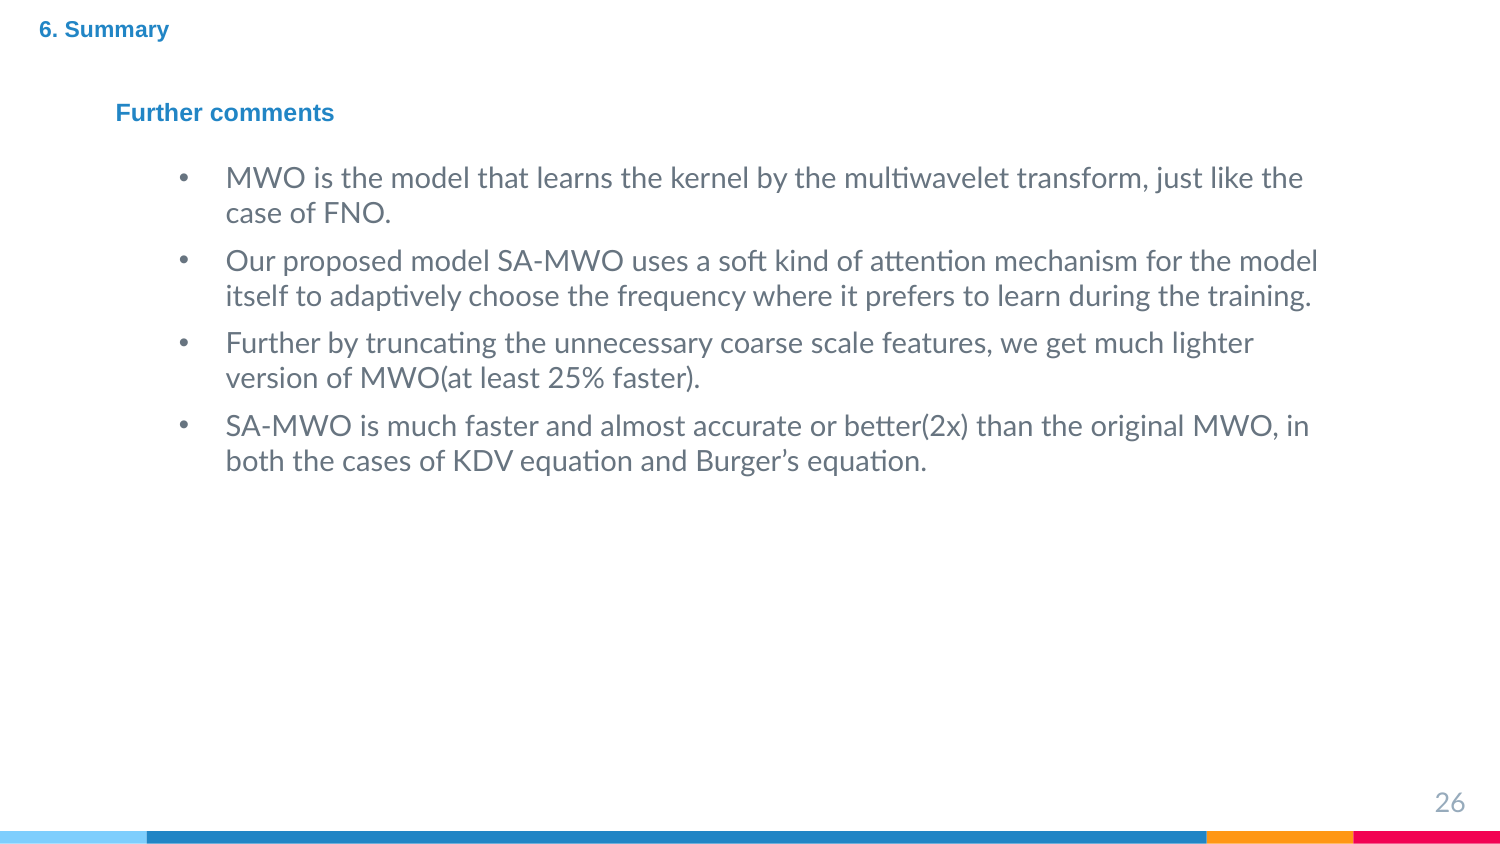

6. Summary
Further comments
MWO is the model that learns the kernel by the multiwavelet transform, just like the case of FNO.
Our proposed model SA-MWO uses a soft kind of attention mechanism for the model itself to adaptively choose the frequency where it prefers to learn during the training.
Further by truncating the unnecessary coarse scale features, we get much lighter version of MWO(at least 25% faster).
SA-MWO is much faster and almost accurate or better(2x) than the original MWO, in both the cases of KDV equation and Burger’s equation.

26